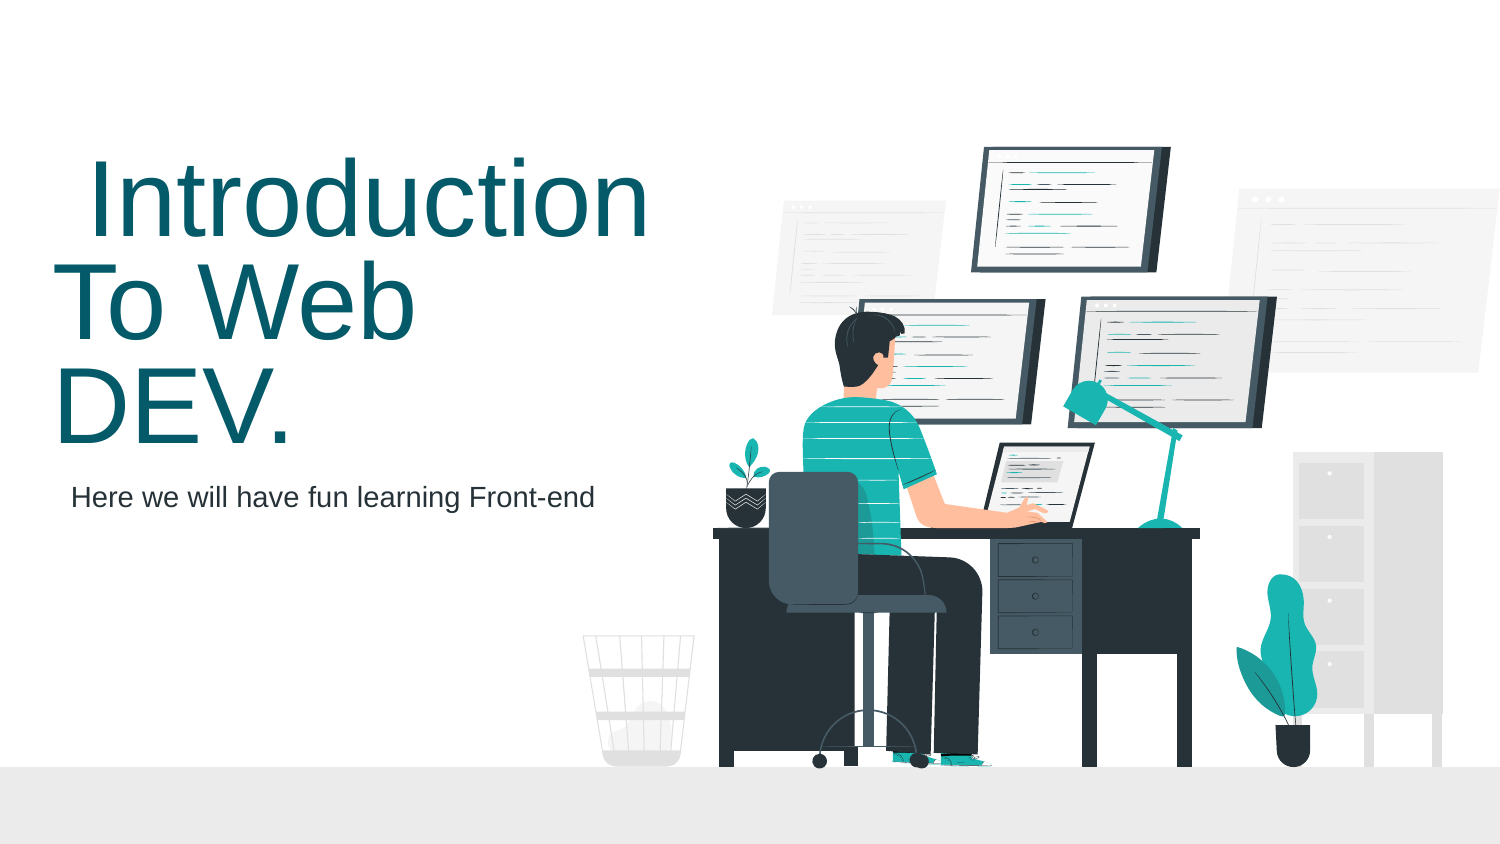

# Introduction
To Web DEV.

Here we will have fun learning Front-end